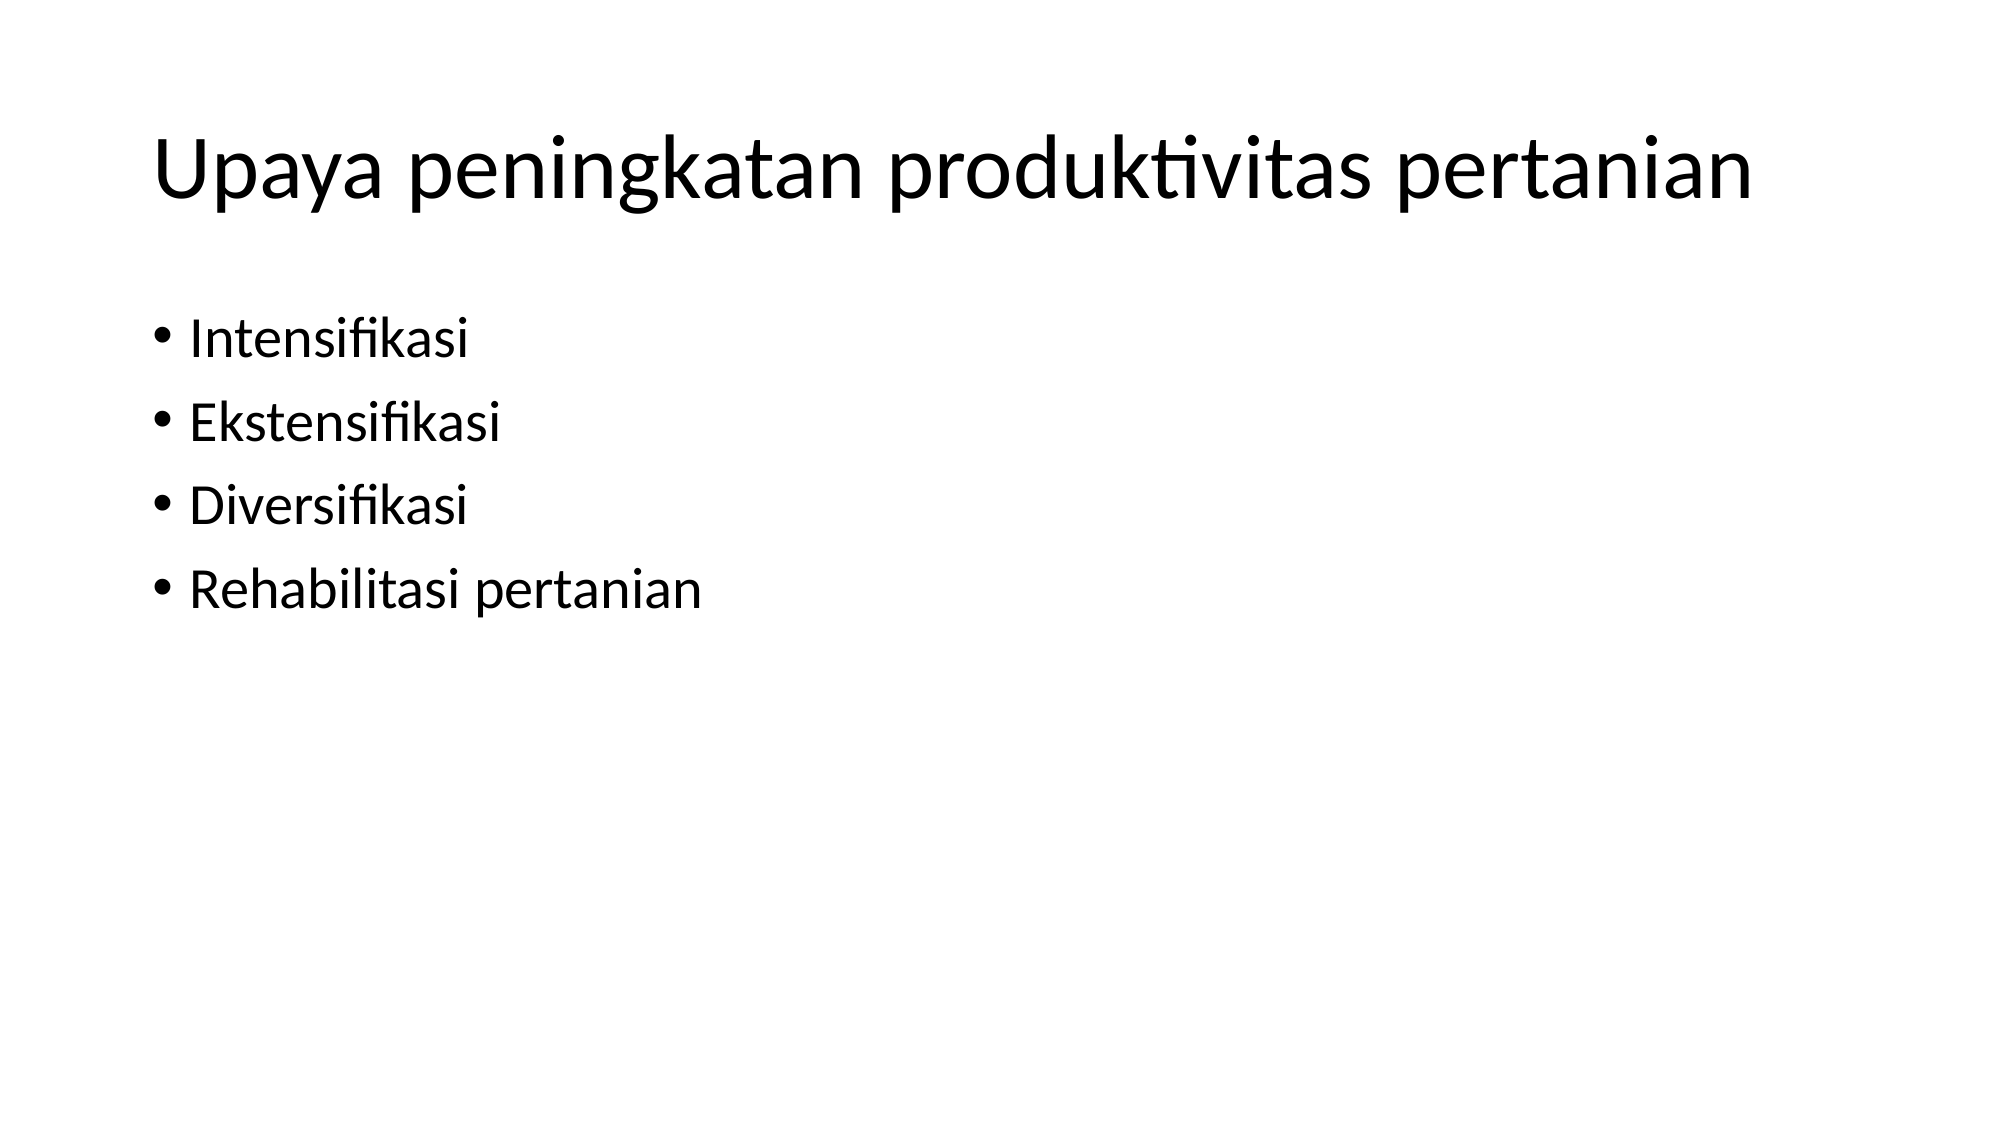

# Upaya peningkatan produktivitas pertanian
Intensifikasi
Ekstensifikasi
Diversifikasi
Rehabilitasi pertanian